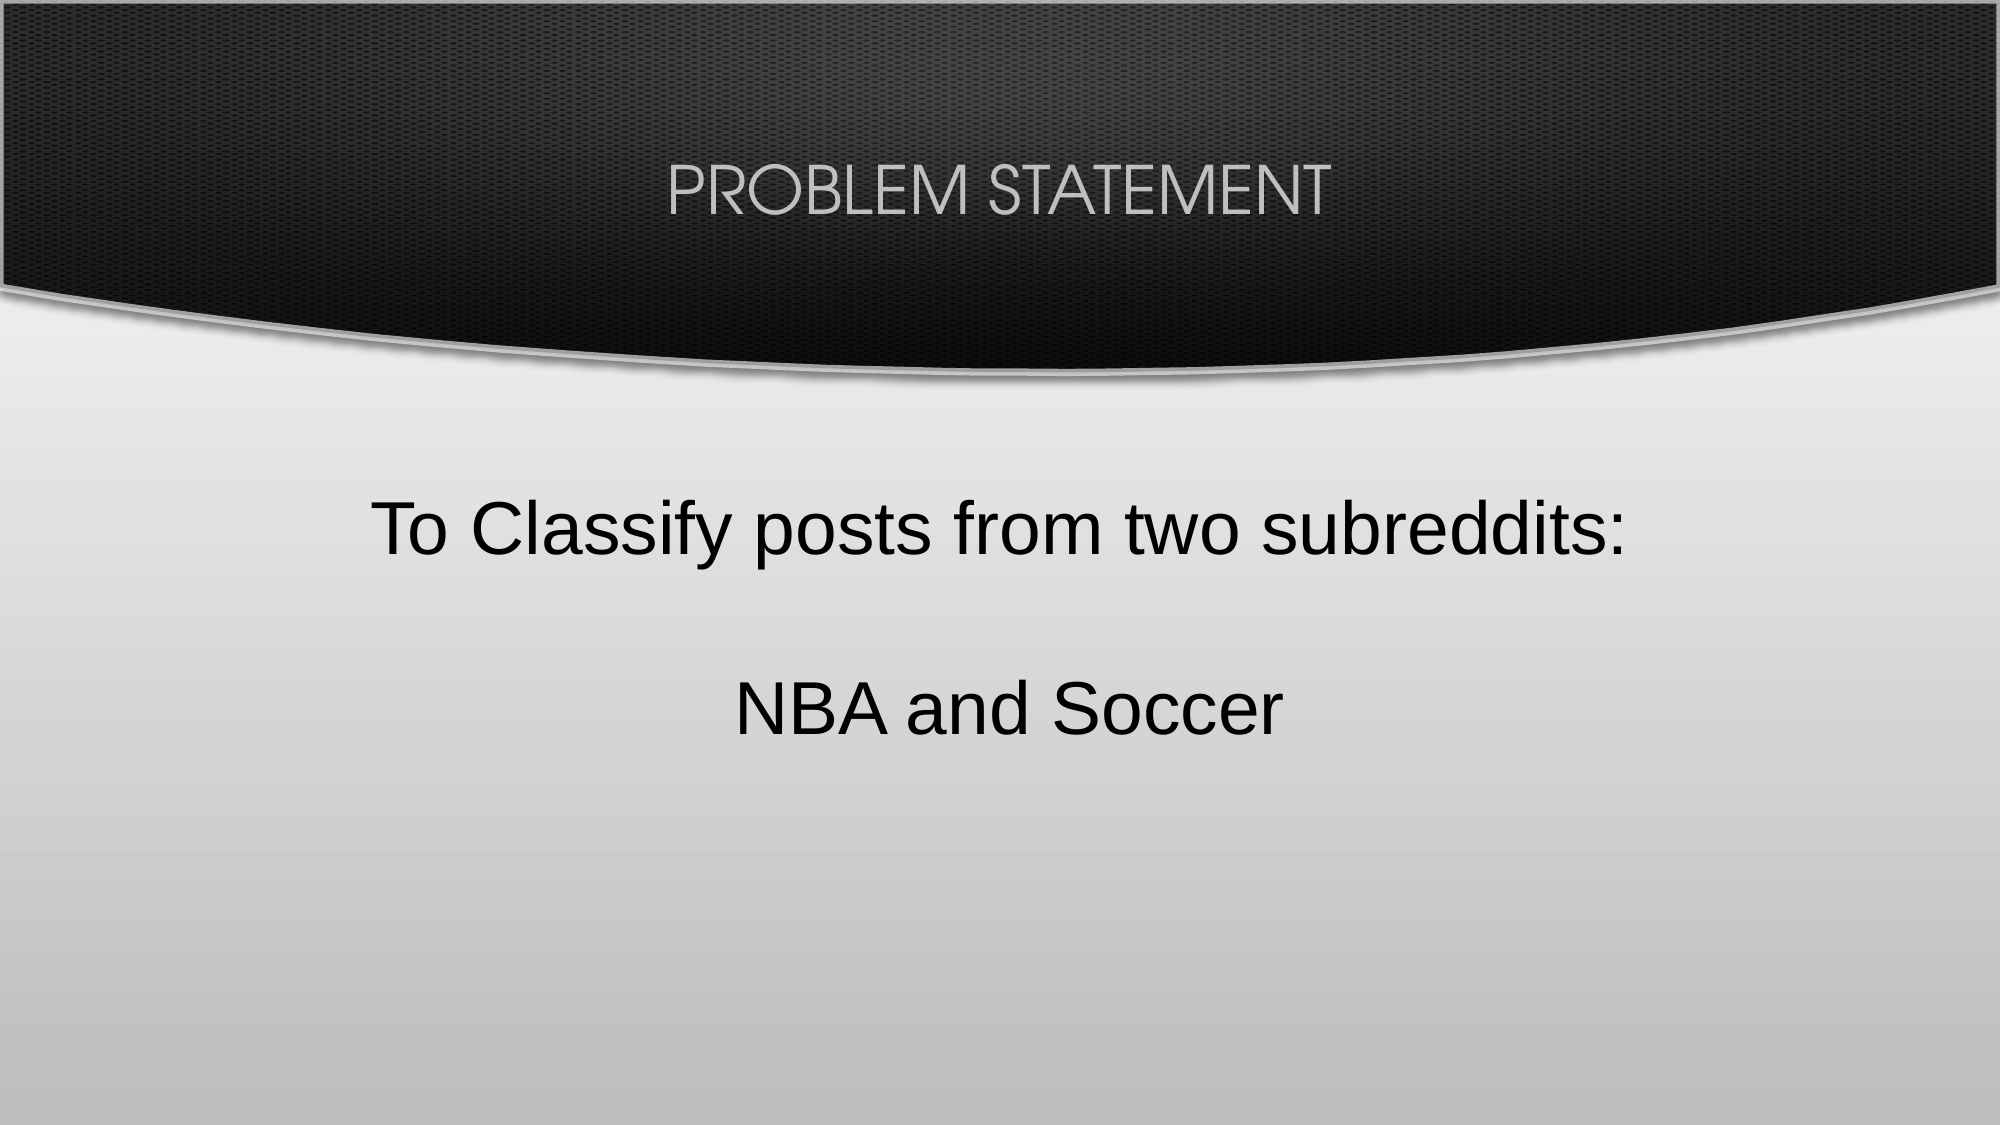

# Problem statement
To Classify posts from two subreddits:

 NBA and Soccer